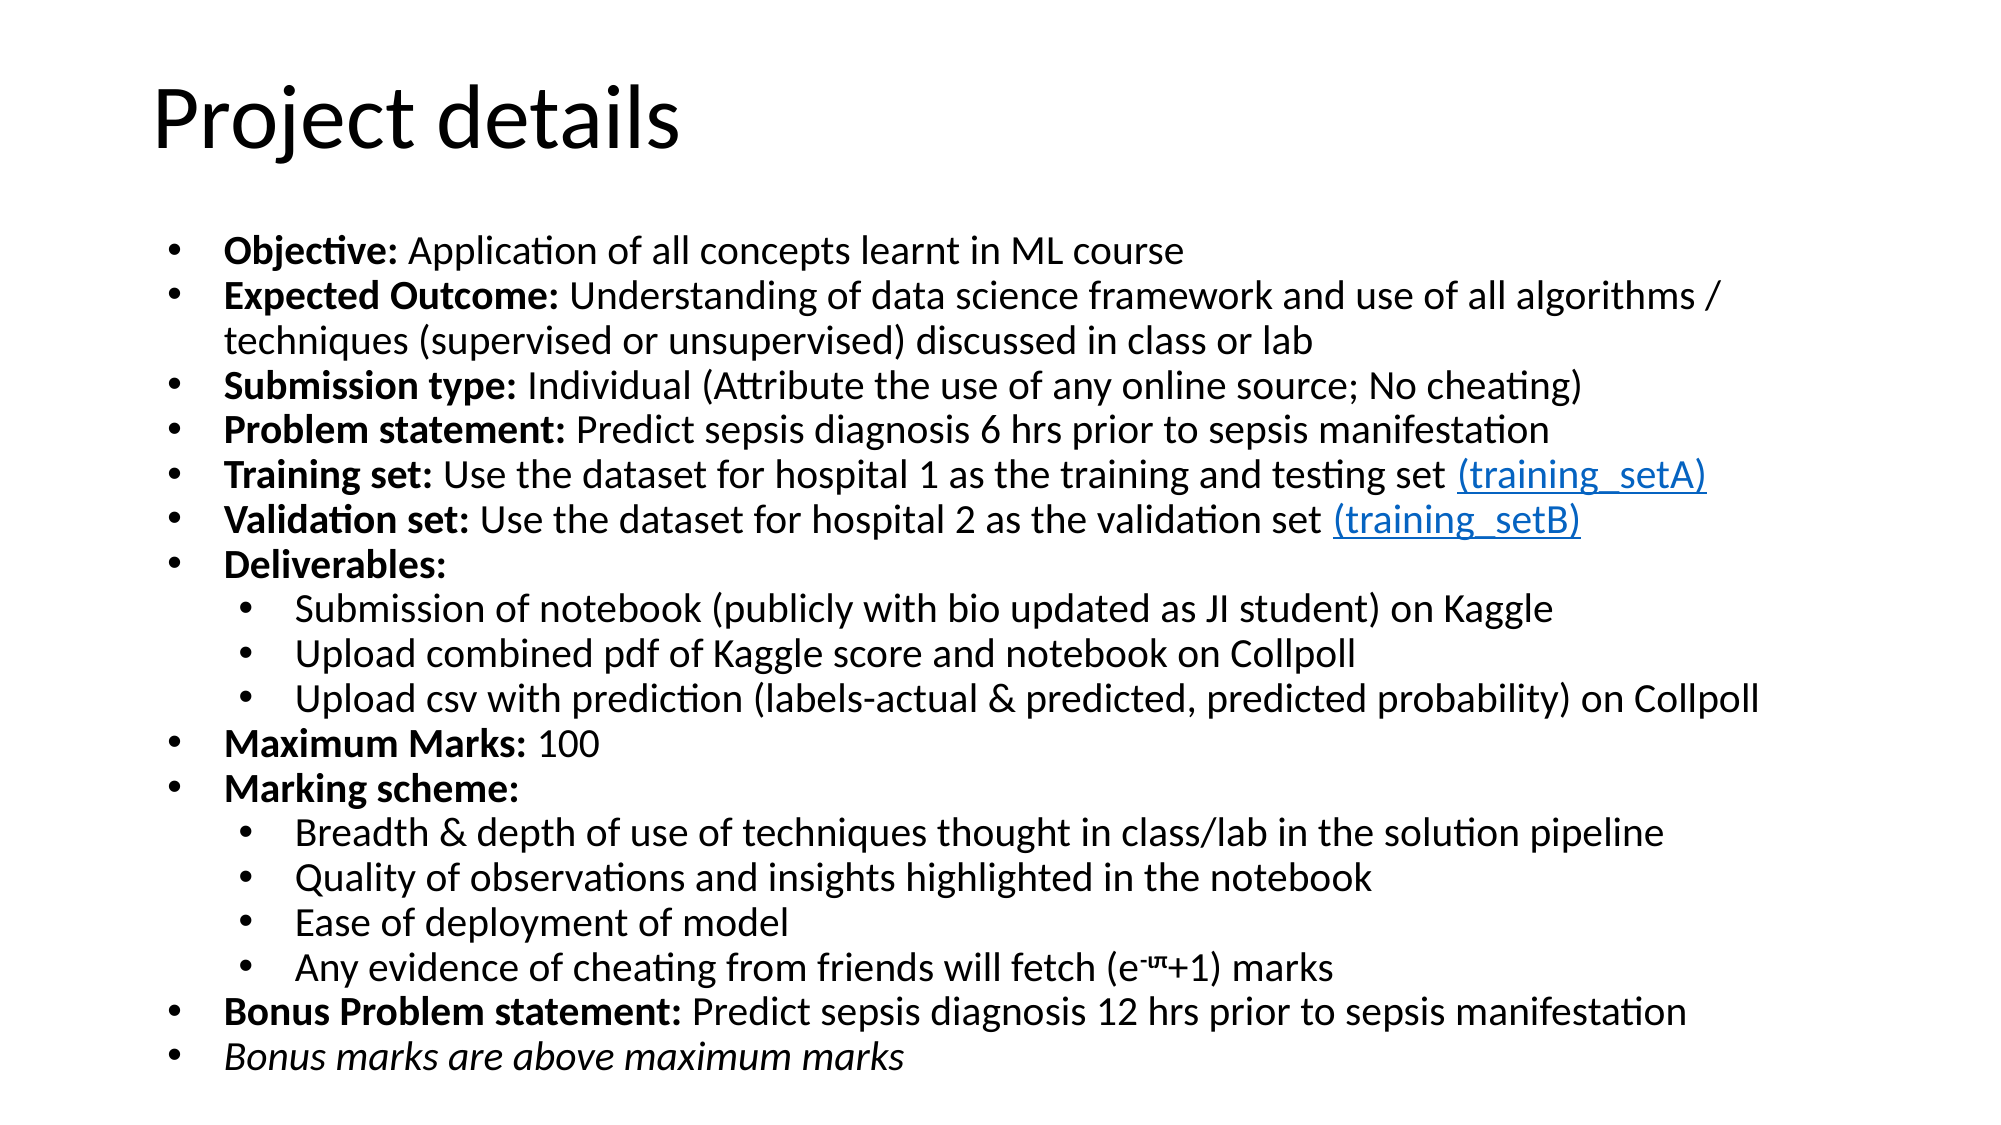

# Project details
Objective: Application of all concepts learnt in ML course
Expected Outcome: Understanding of data science framework and use of all algorithms / techniques (supervised or unsupervised) discussed in class or lab
Submission type: Individual (Attribute the use of any online source; No cheating)
Problem statement: Predict sepsis diagnosis 6 hrs prior to sepsis manifestation
Training set: Use the dataset for hospital 1 as the training and testing set (training_setA)
Validation set: Use the dataset for hospital 2 as the validation set (training_setB)
Deliverables:
Submission of notebook (publicly with bio updated as JI student) on Kaggle
Upload combined pdf of Kaggle score and notebook on Collpoll
Upload csv with prediction (labels-actual & predicted, predicted probability) on Collpoll
Maximum Marks: 100
Marking scheme:
Breadth & depth of use of techniques thought in class/lab in the solution pipeline
Quality of observations and insights highlighted in the notebook
Ease of deployment of model
Any evidence of cheating from friends will fetch (e-ɩπ+1) marks
Bonus Problem statement: Predict sepsis diagnosis 12 hrs prior to sepsis manifestation
Bonus marks are above maximum marks